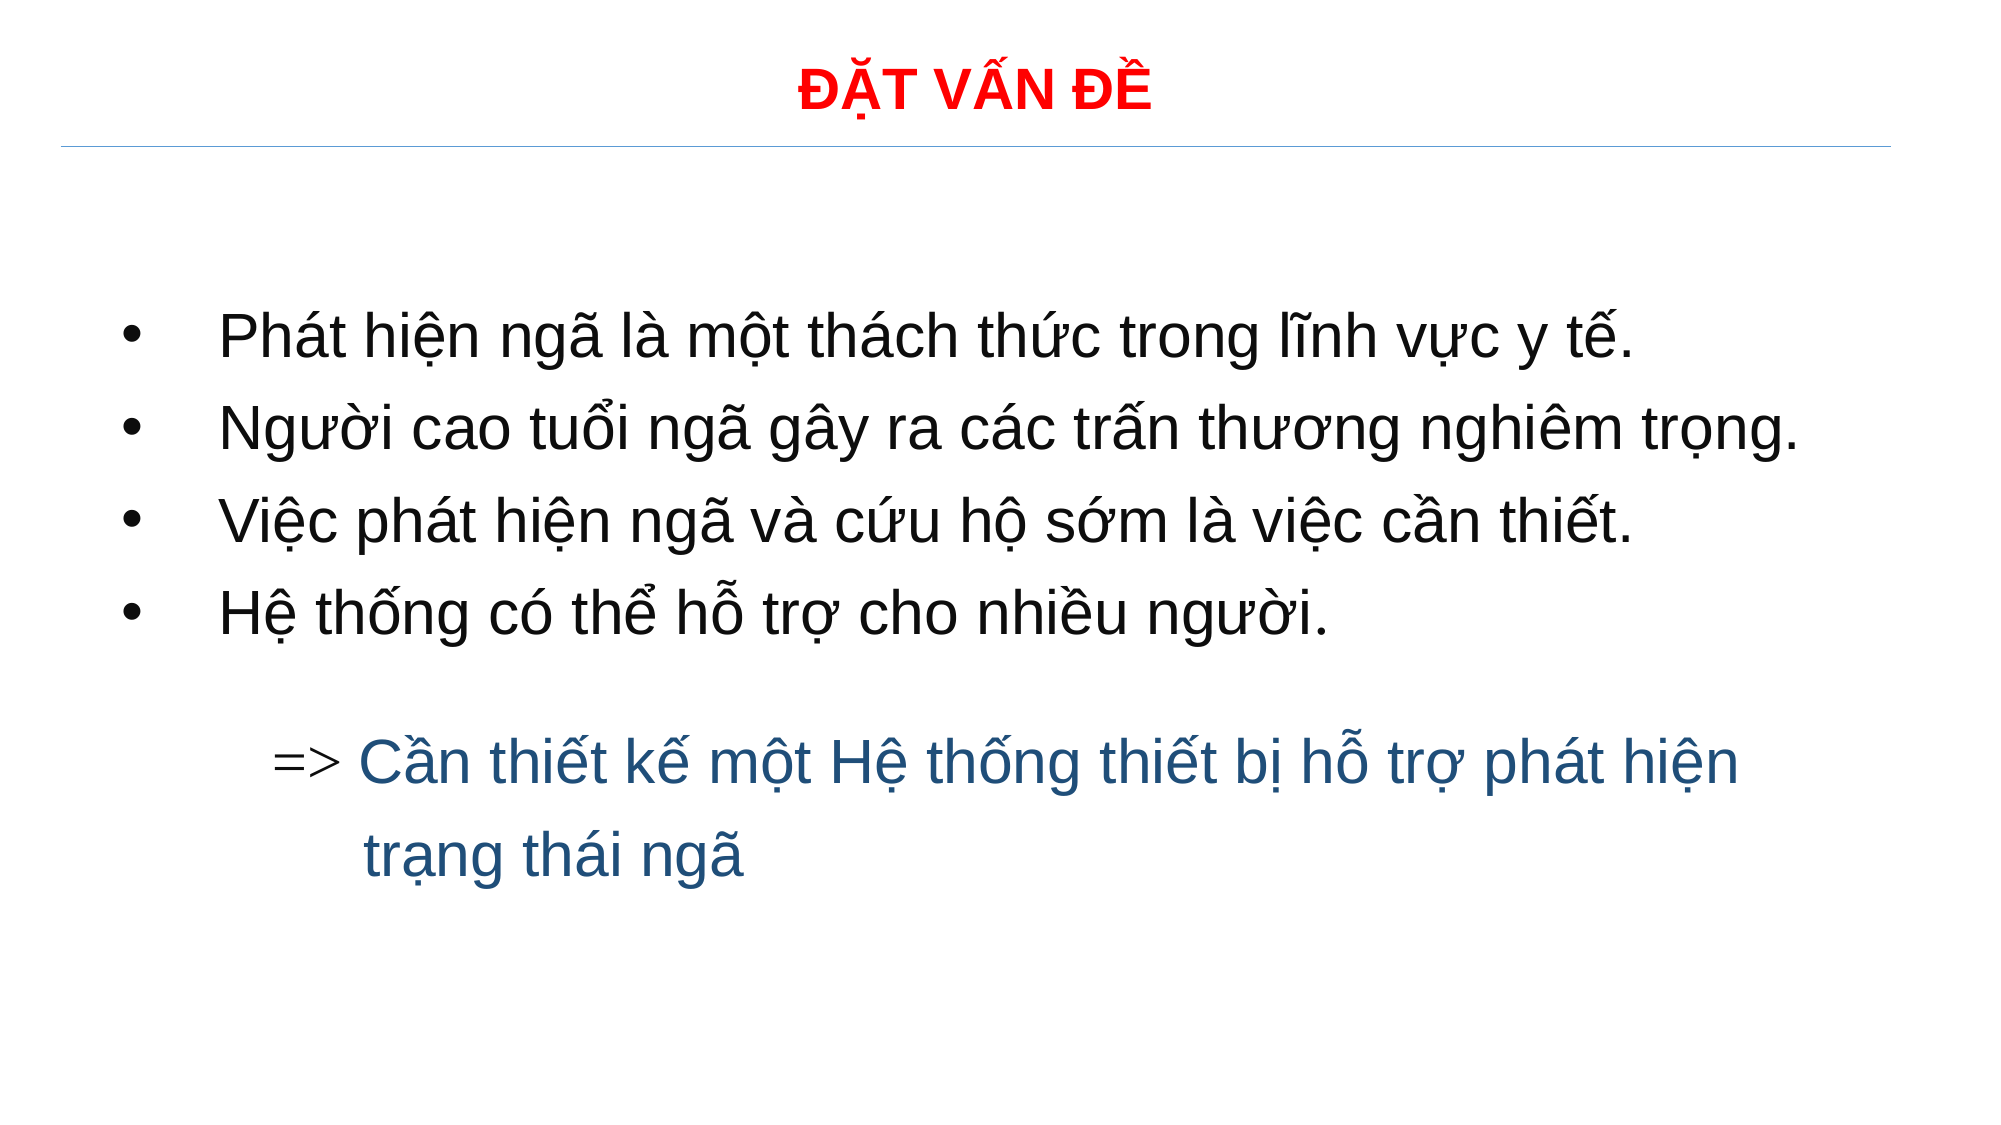

ĐẶT VẤN ĐỀ
Phát hiện ngã là một thách thức trong lĩnh vực y tế.
Người cao tuổi ngã gây ra các trấn thương nghiêm trọng.
Việc phát hiện ngã và cứu hộ sớm là việc cần thiết.
Hệ thống có thể hỗ trợ cho nhiều người.

 	=> Cần thiết kế một Hệ thống thiết bị hỗ trợ phát hiện
              trạng thái ngã